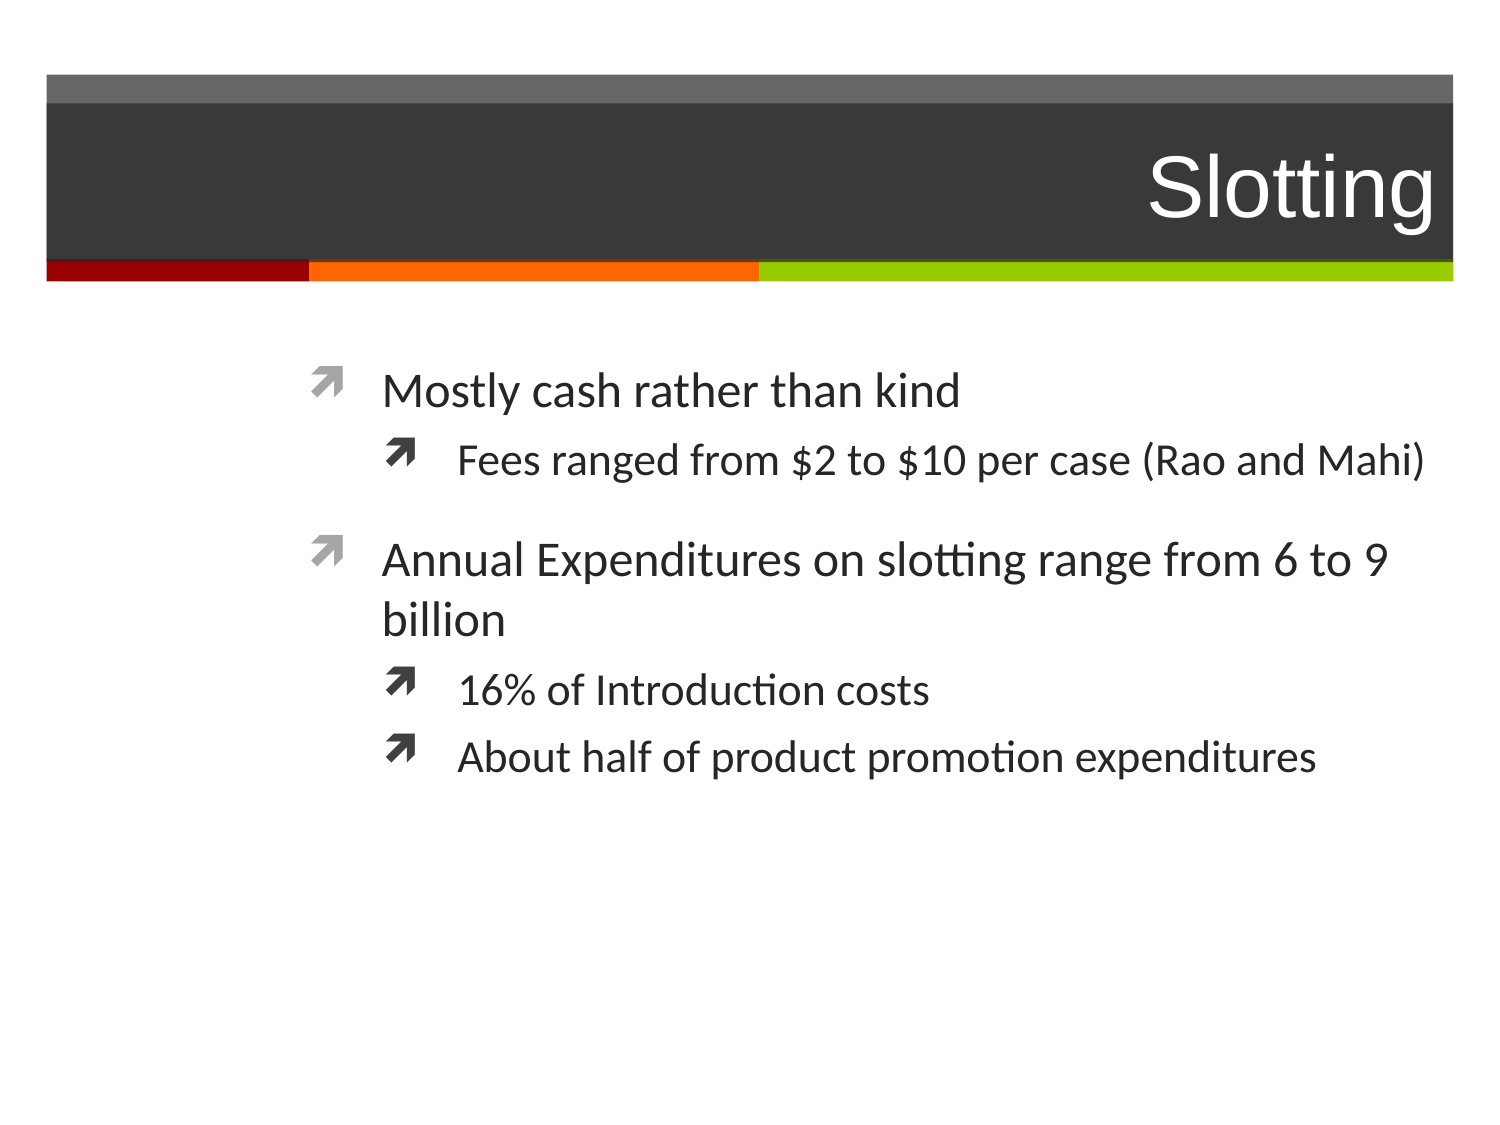

# Slotting
Mostly cash rather than kind
Fees ranged from $2 to $10 per case (Rao and Mahi)
Annual Expenditures on slotting range from 6 to 9 billion
16% of Introduction costs
About half of product promotion expenditures